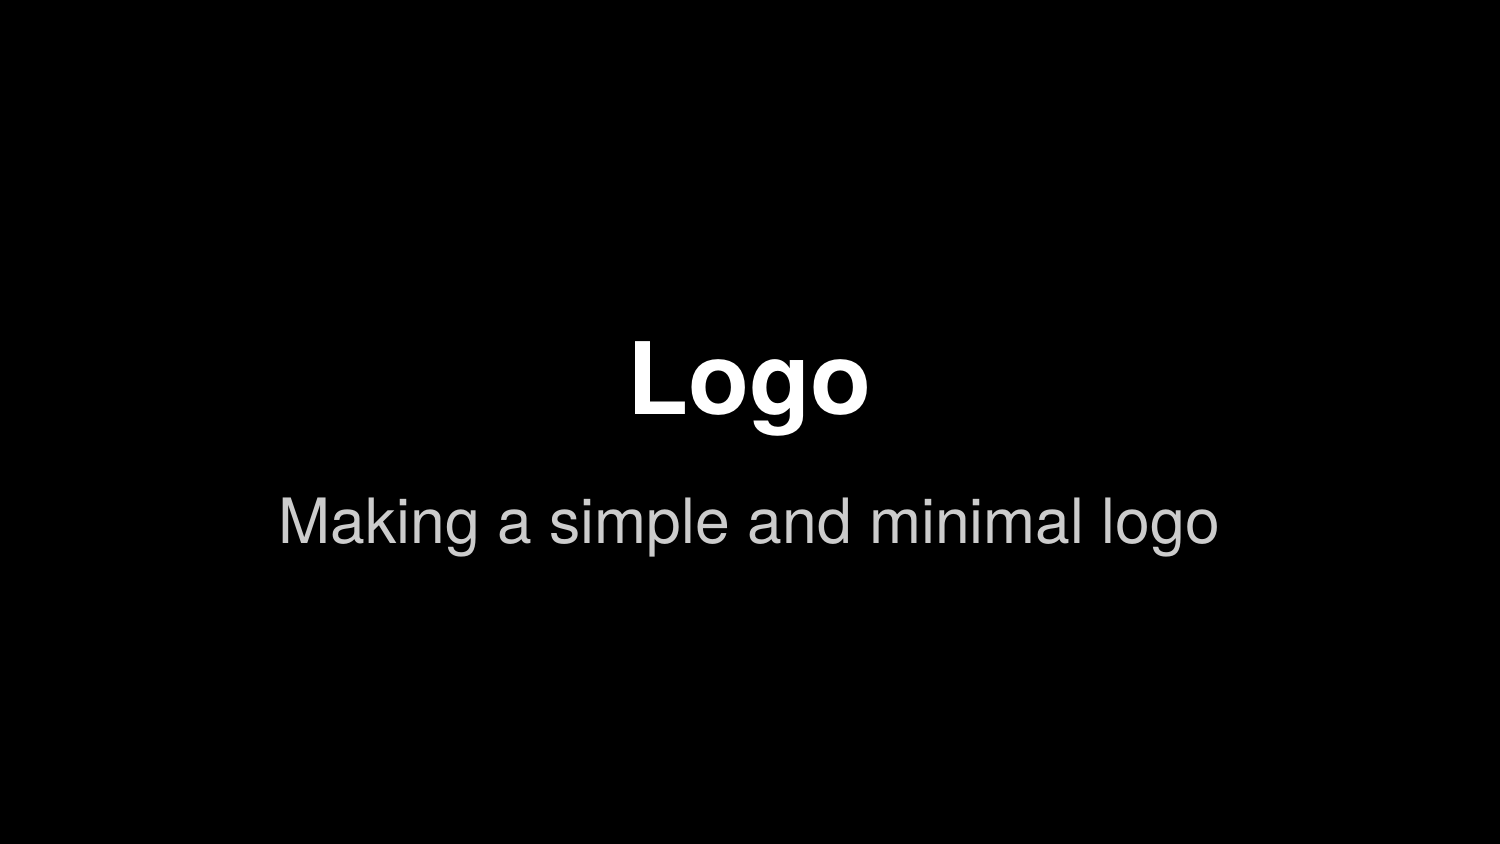

# Logo
Making a simple and minimal logo